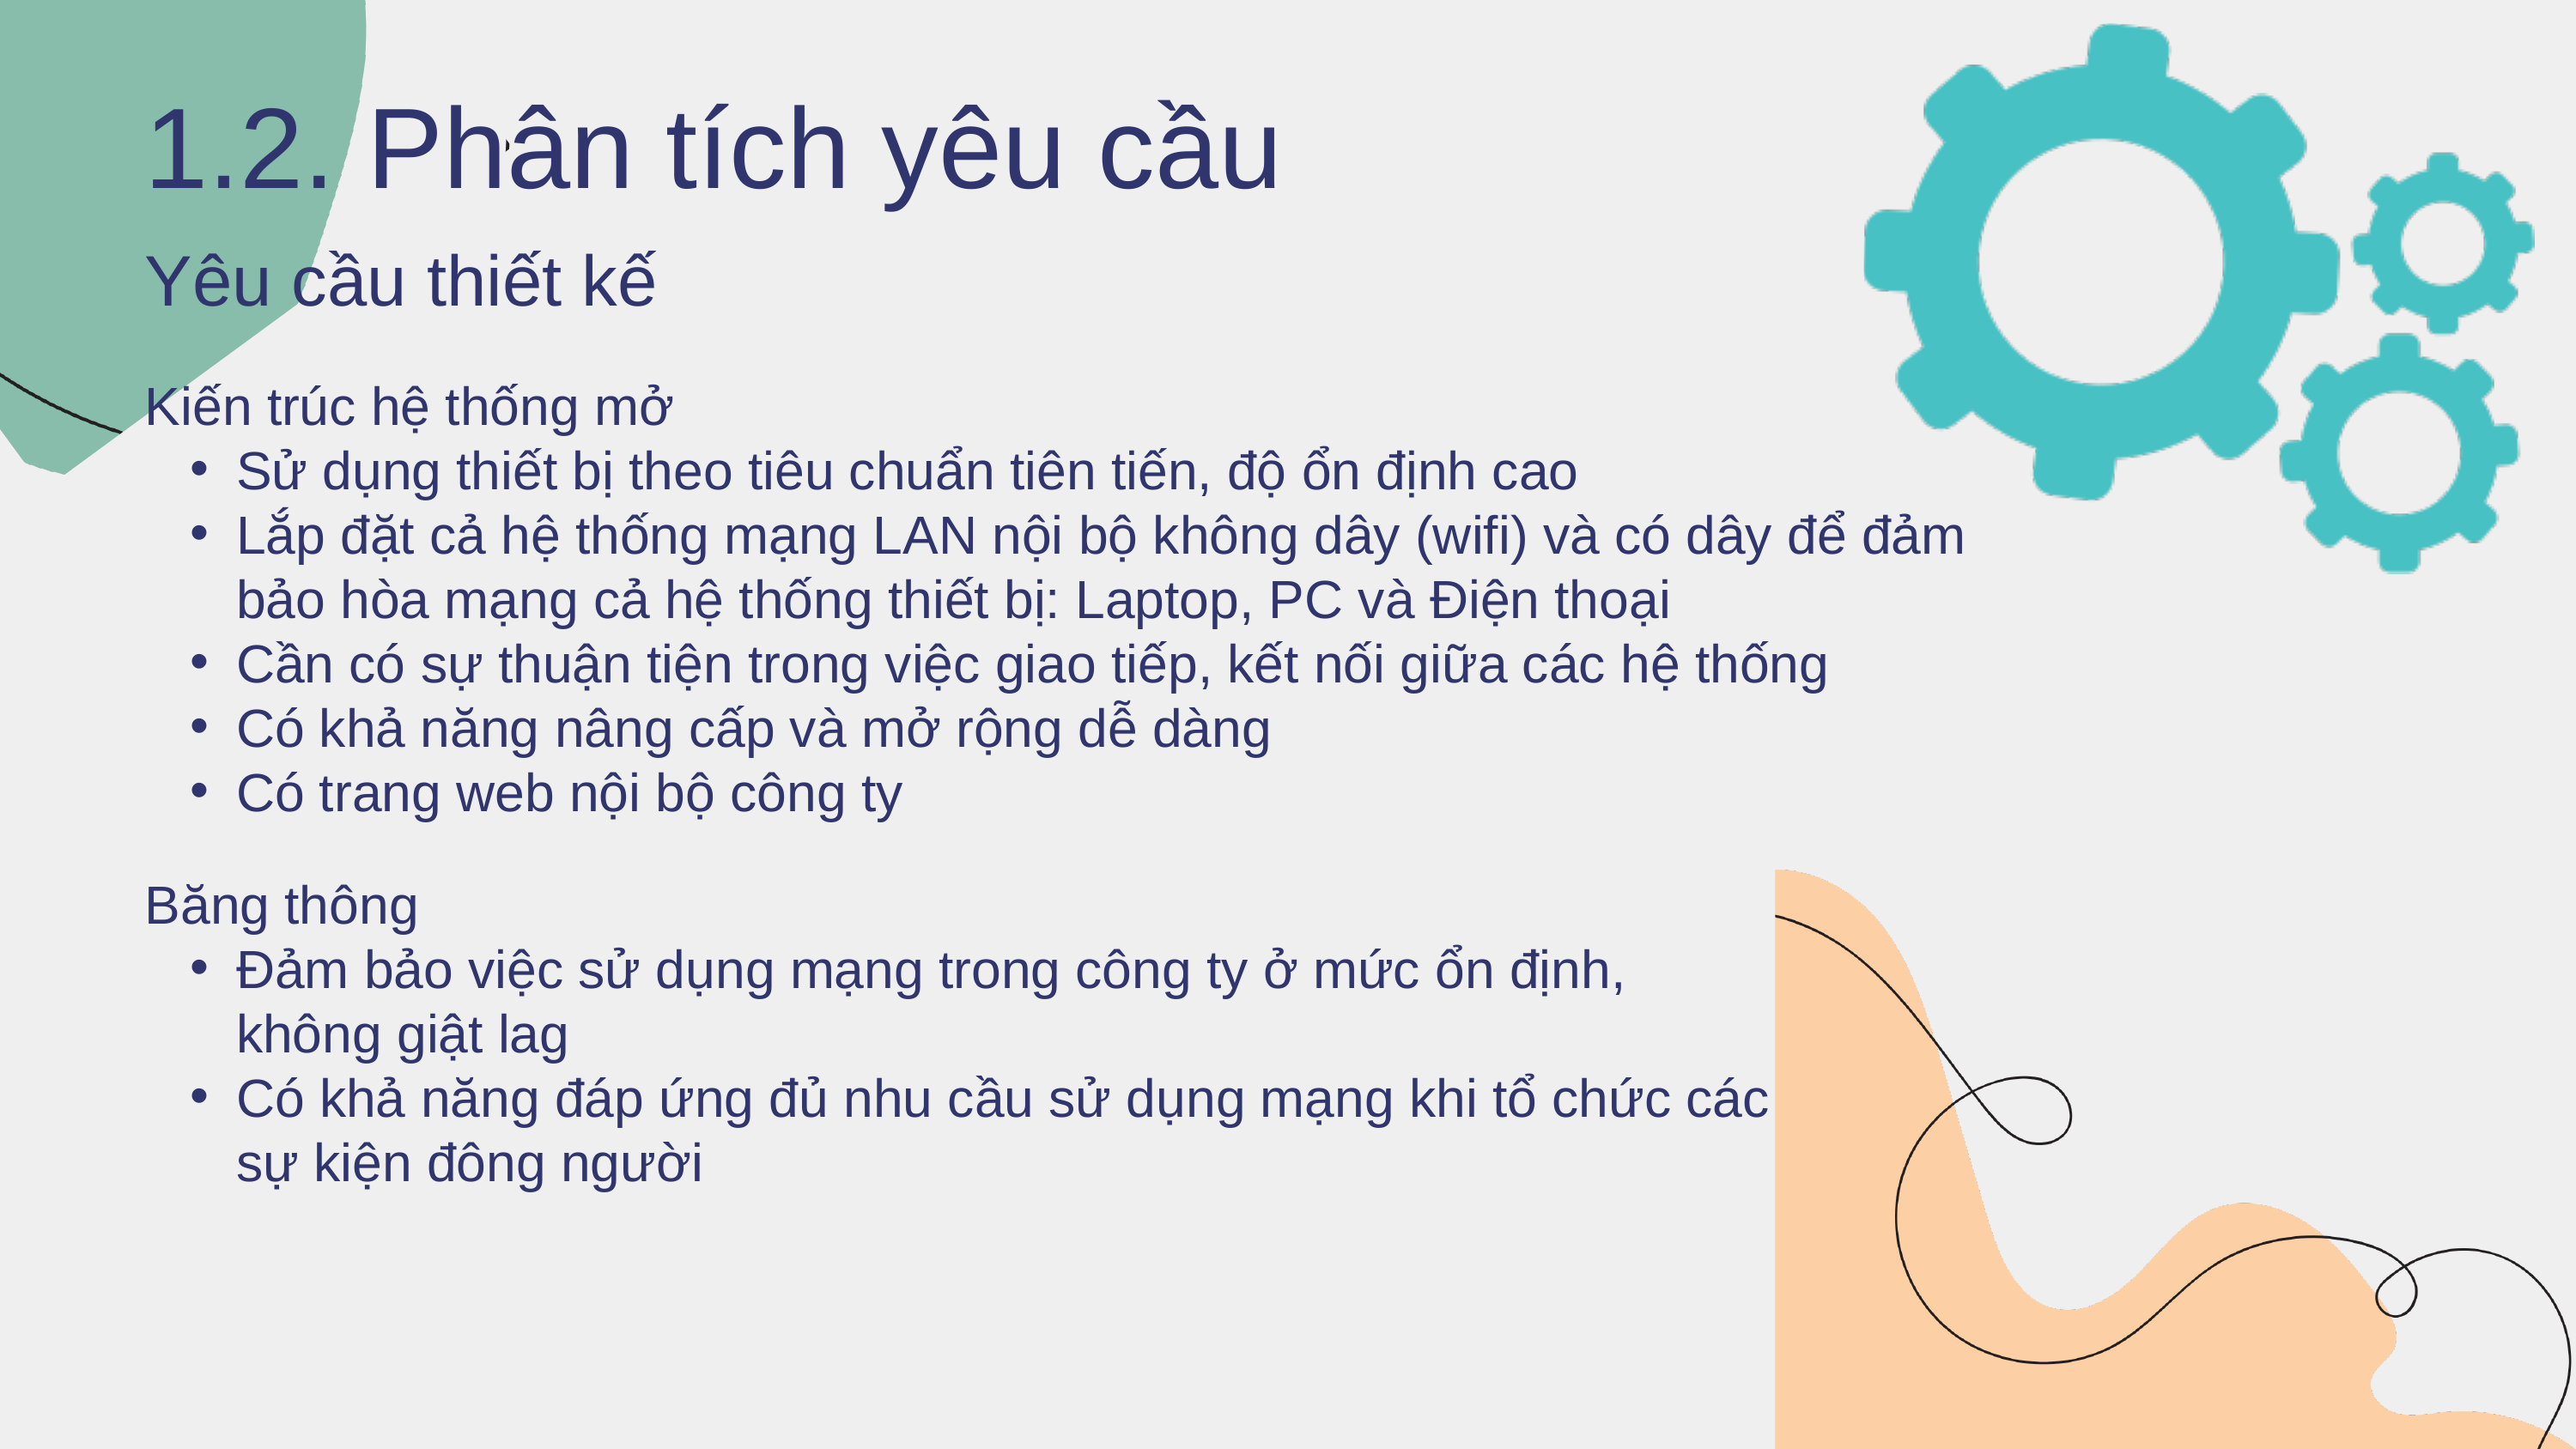

1.2. Phân tích yêu cầu
Yêu cầu thiết kế
Kiến trúc hệ thống mở
Sử dụng thiết bị theo tiêu chuẩn tiên tiến, độ ổn định cao
Lắp đặt cả hệ thống mạng LAN nội bộ không dây (wifi) và có dây để đảm bảo hòa mạng cả hệ thống thiết bị: Laptop, PC và Điện thoại
Cần có sự thuận tiện trong việc giao tiếp, kết nối giữa các hệ thống
Có khả năng nâng cấp và mở rộng dễ dàng
Có trang web nội bộ công ty

Băng thông
Đảm bảo việc sử dụng mạng trong công ty ở mức ổn định, không giật lag
Có khả năng đáp ứng đủ nhu cầu sử dụng mạng khi tổ chức các sự kiện đông người